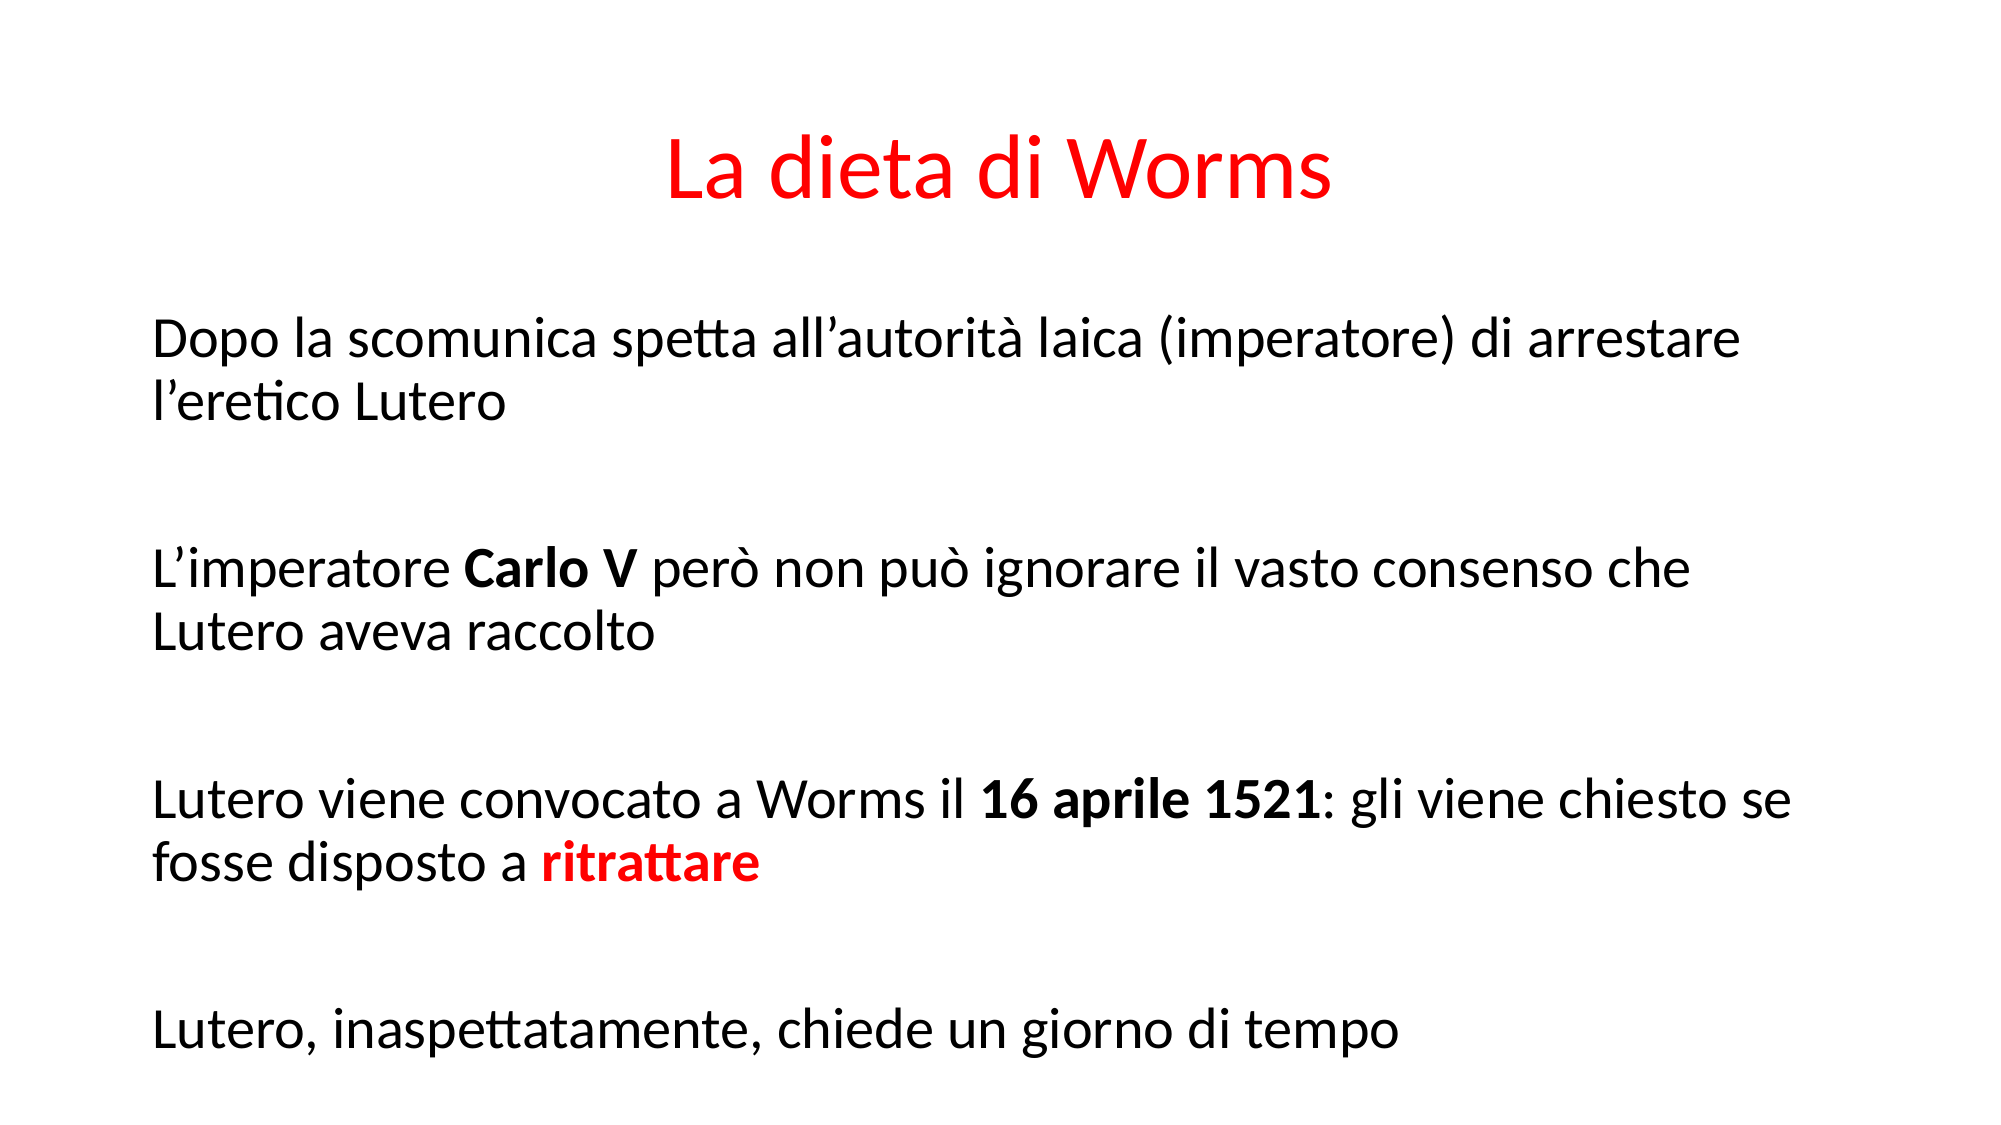

# La dieta di Worms
Dopo la scomunica spetta all’autorità laica (imperatore) di arrestare l’eretico Lutero

L’imperatore Carlo V però non può ignorare il vasto consenso che Lutero aveva raccolto

Lutero viene convocato a Worms il 16 aprile 1521: gli viene chiesto se fosse disposto a ritrattare

Lutero, inaspettatamente, chiede un giorno di tempo